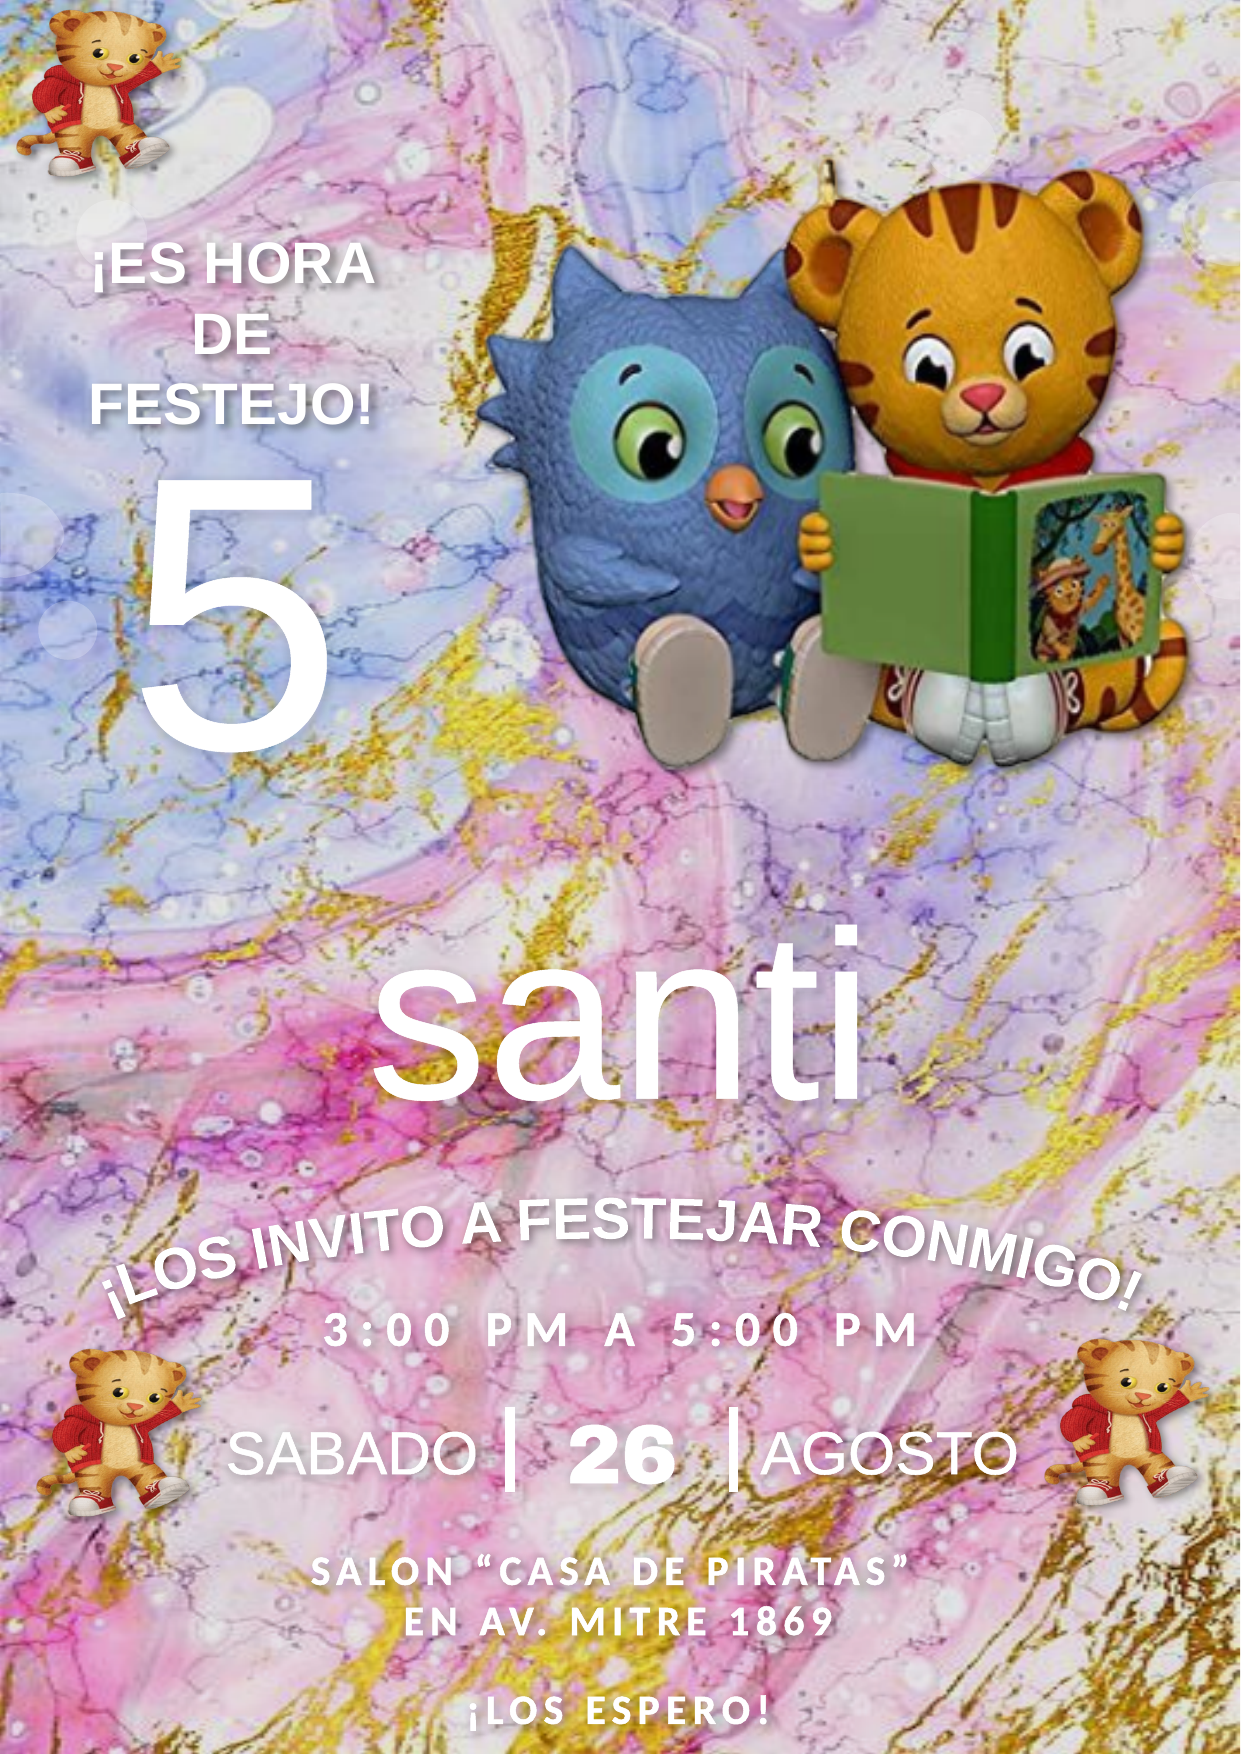

¡ES HORA DE FESTEJO!

5

santi
¡LOS INVITO A FESTEJAR CONMIGO!
3:00 PM A 5:00 PM

SABADO
26
AGOSTO
SALON “CASA DE PIRATAS”
EN AV. MITRE 1869
¡LOS ESPERO!